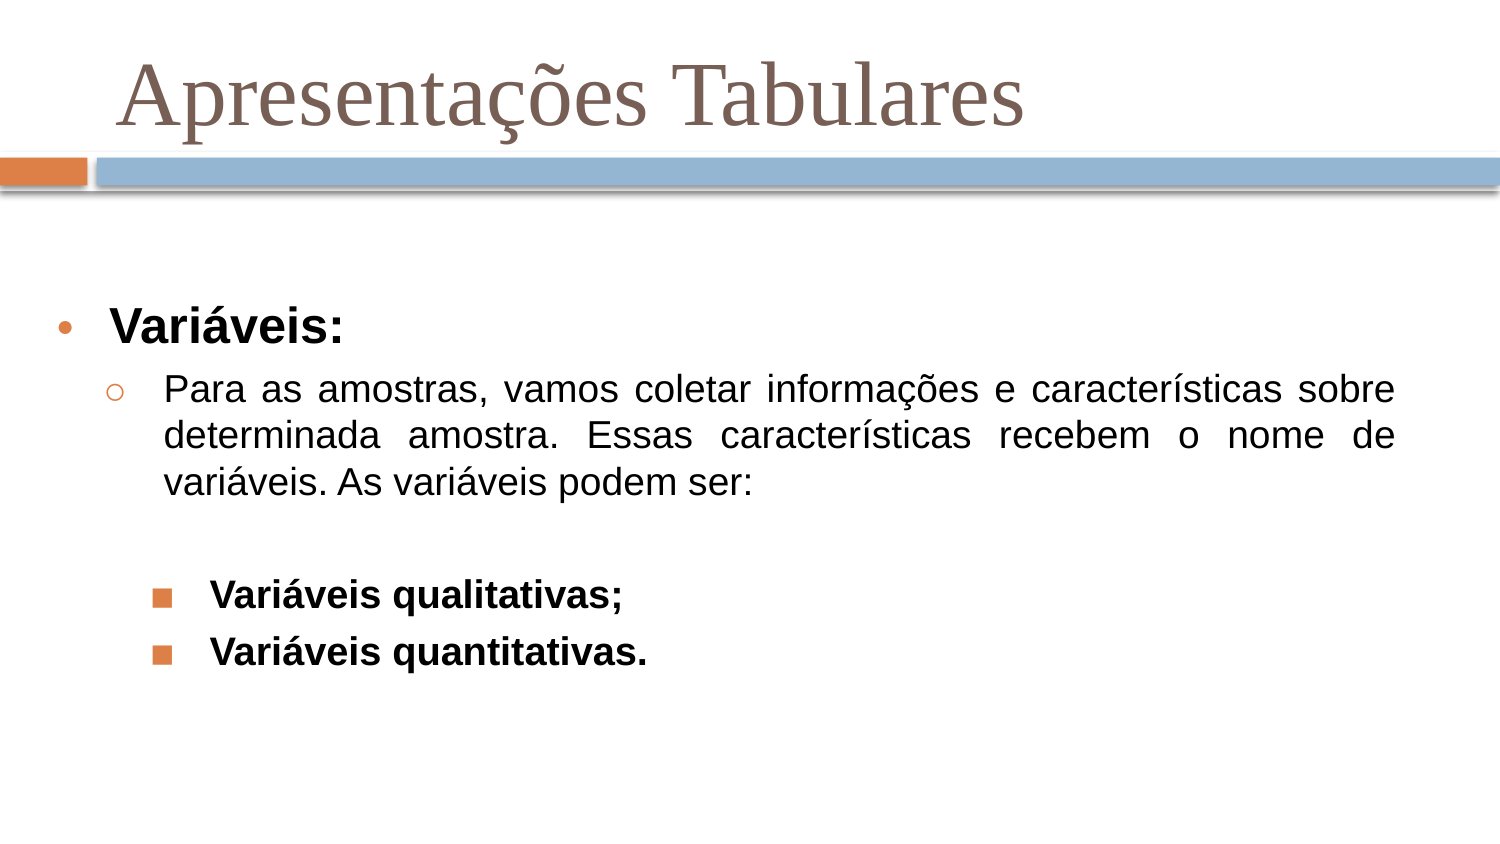

Apresentações Tabulares

Variáveis:
Para as amostras, vamos coletar informações e características sobre determinada amostra. Essas características recebem o nome de variáveis. As variáveis podem ser:

Variáveis qualitativas;
Variáveis quantitativas.